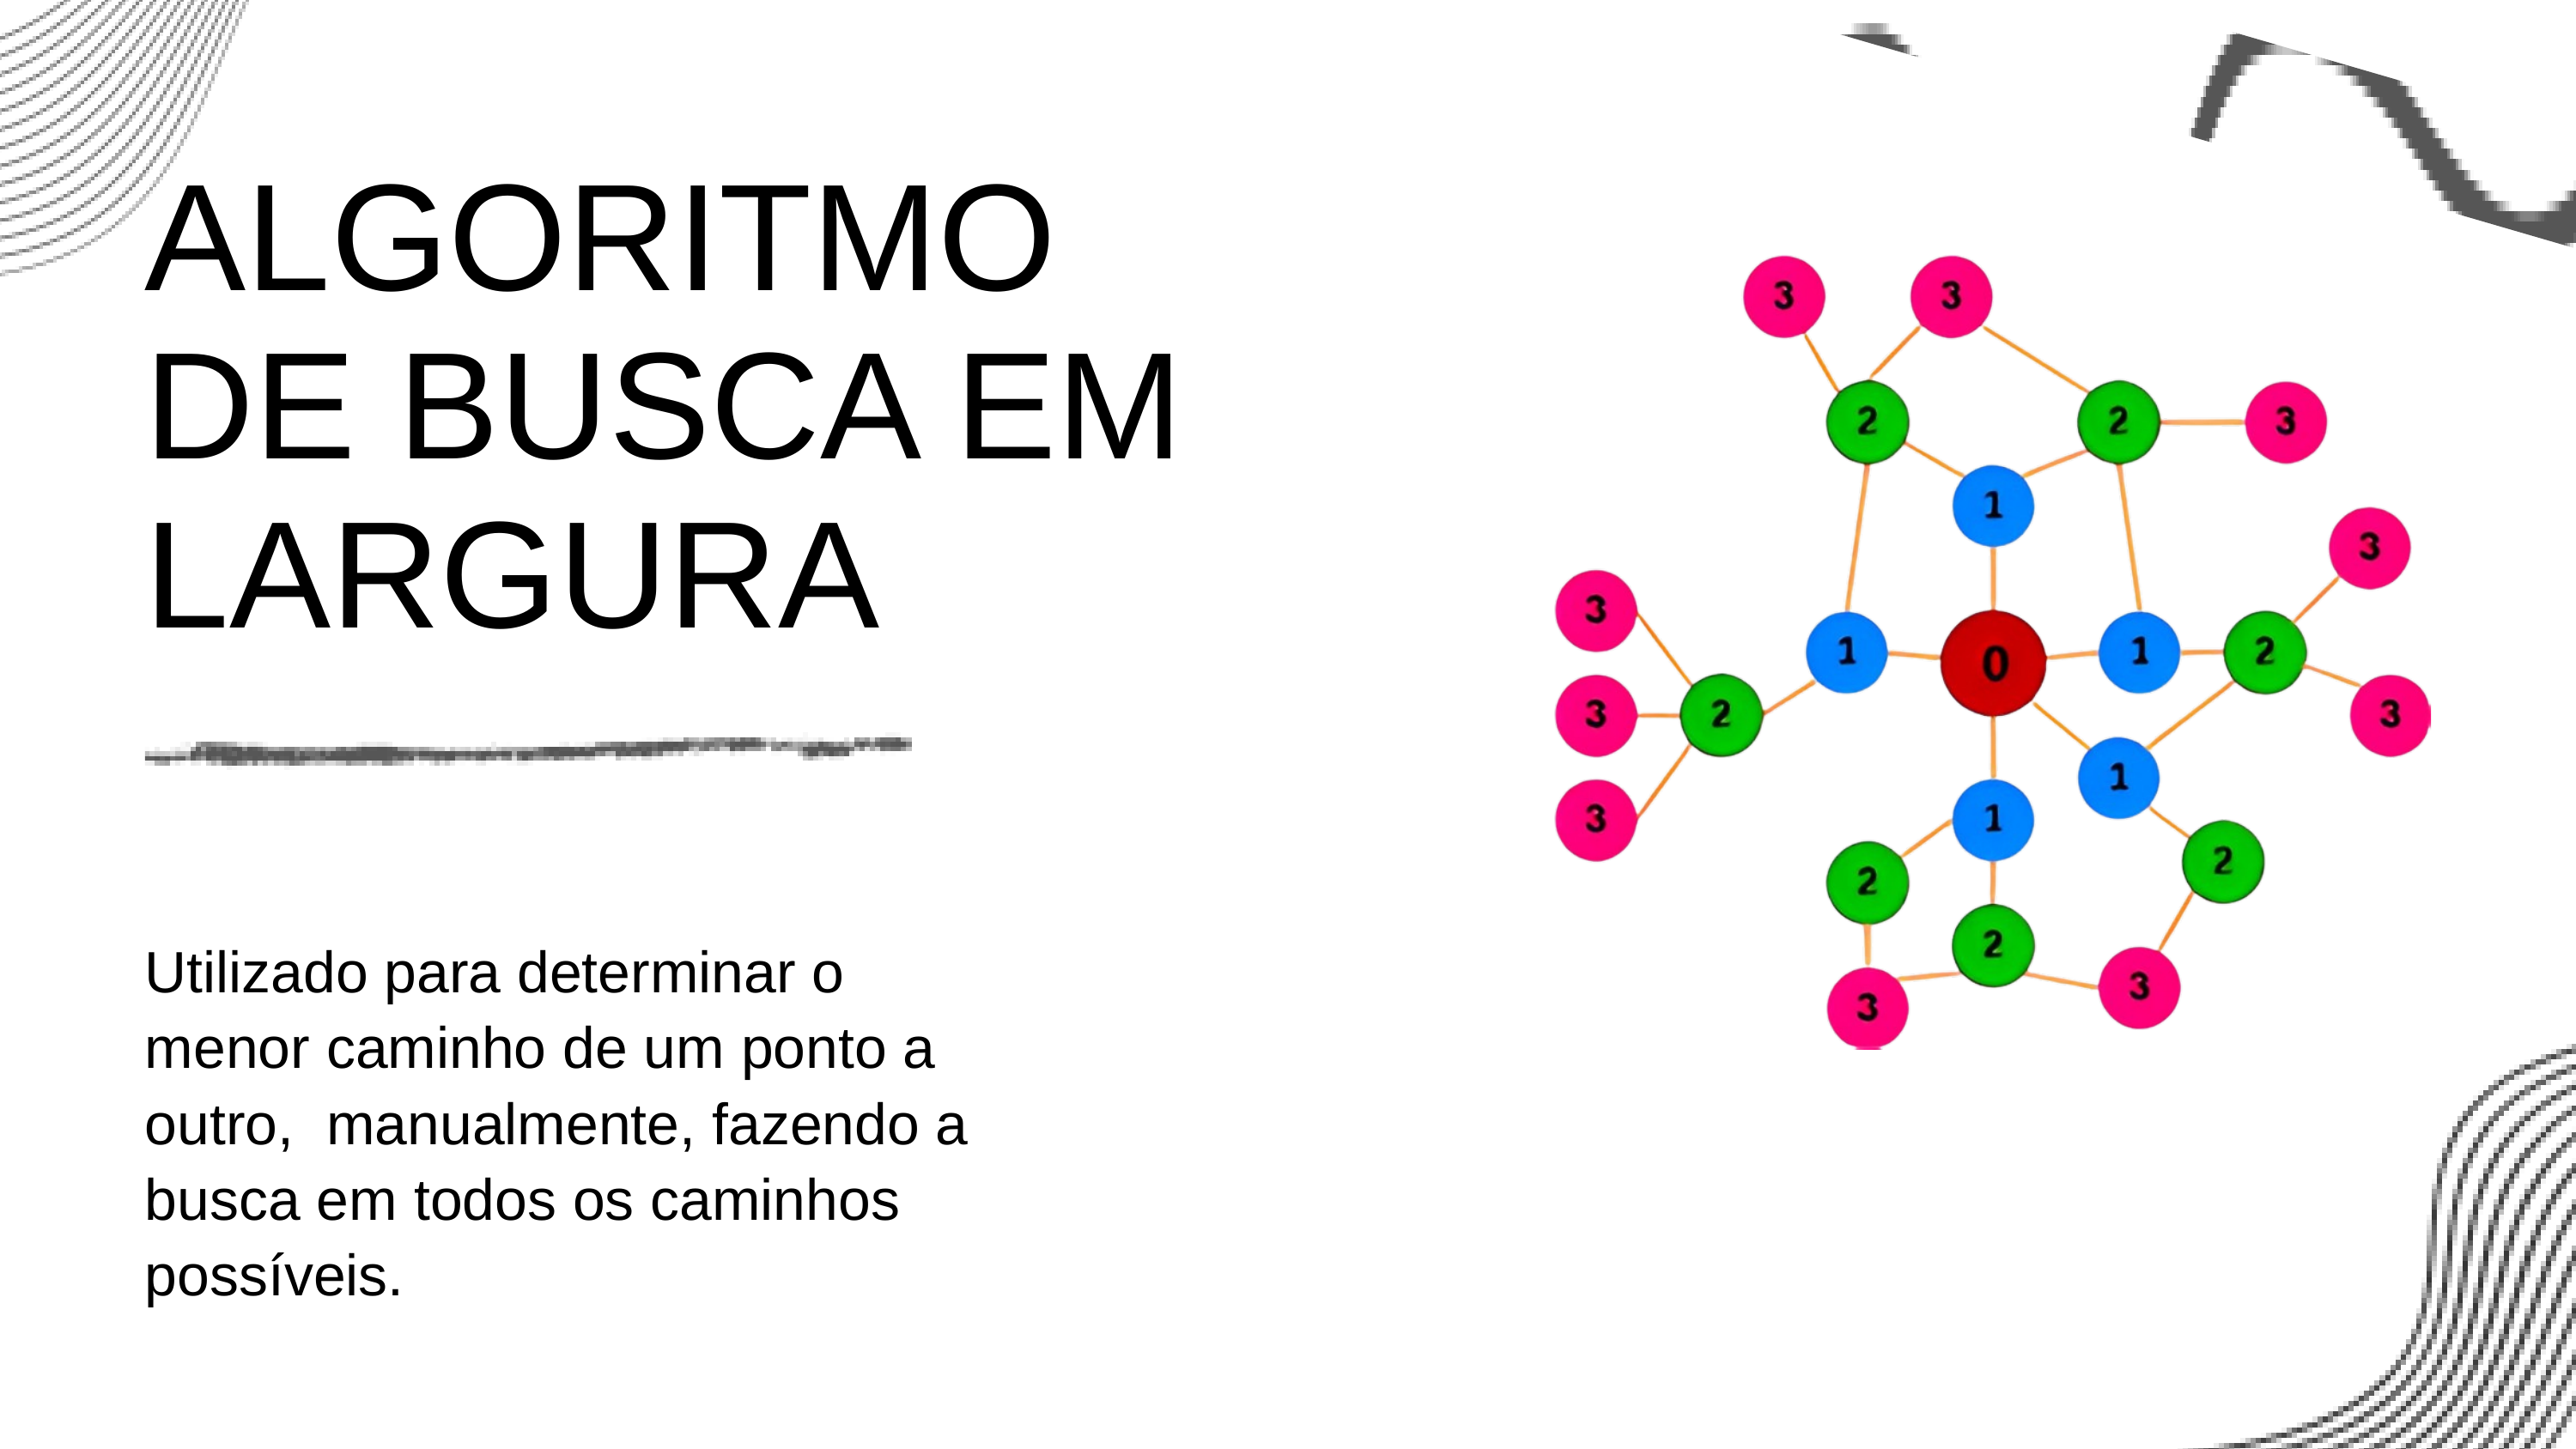

ALGORITMO DE BUSCA EM LARGURA

Utilizado para determinar o menor caminho de um ponto a outro,  manualmente, fazendo a busca em todos os caminhos possíveis.